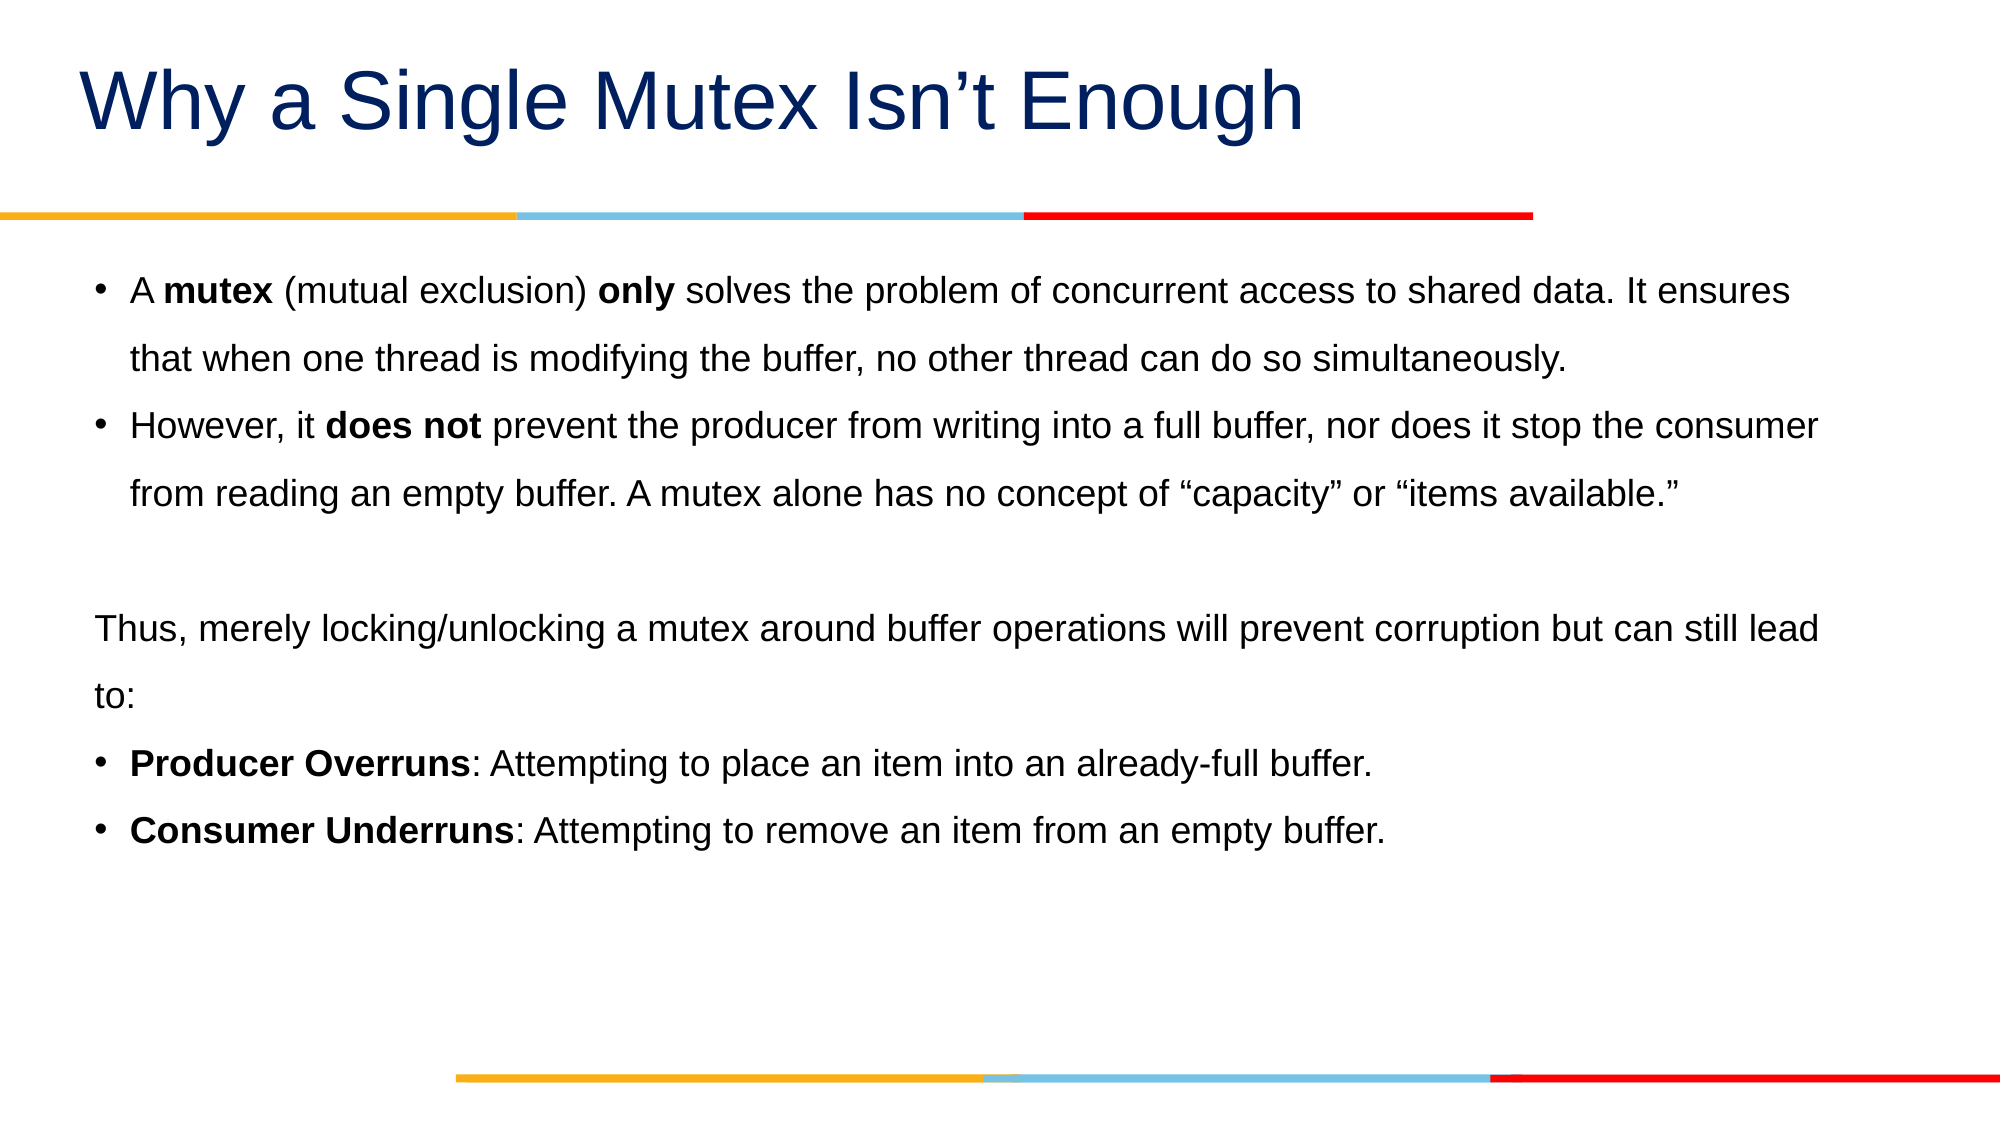

# Why a Single Mutex Isn’t Enough
A mutex (mutual exclusion) only solves the problem of concurrent access to shared data. It ensures that when one thread is modifying the buffer, no other thread can do so simultaneously.
However, it does not prevent the producer from writing into a full buffer, nor does it stop the consumer from reading an empty buffer. A mutex alone has no concept of “capacity” or “items available.”

Thus, merely locking/unlocking a mutex around buffer operations will prevent corruption but can still lead to:
Producer Overruns: Attempting to place an item into an already-full buffer.
Consumer Underruns: Attempting to remove an item from an empty buffer.